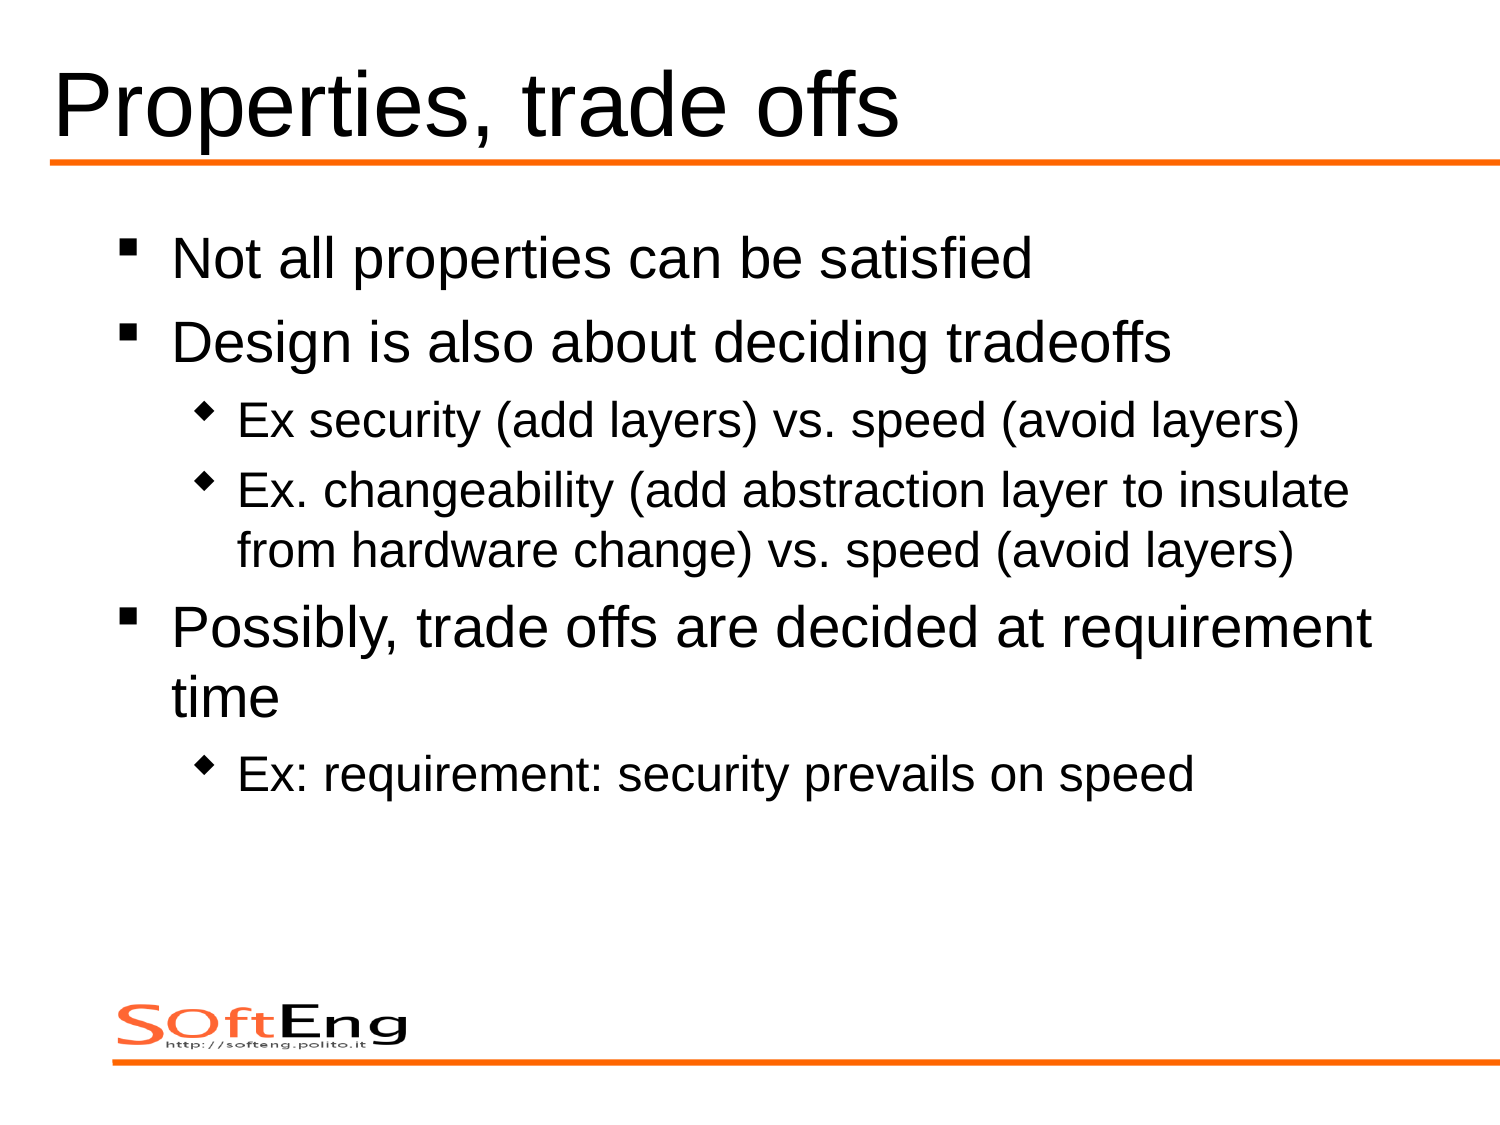

# Properties, trade offs
Not all properties can be satisfied
Design is also about deciding tradeoffs
Ex security (add layers) vs. speed (avoid layers)
Ex. changeability (add abstraction layer to insulate from hardware change) vs. speed (avoid layers)
Possibly, trade offs are decided at requirement time
Ex: requirement: security prevails on speed